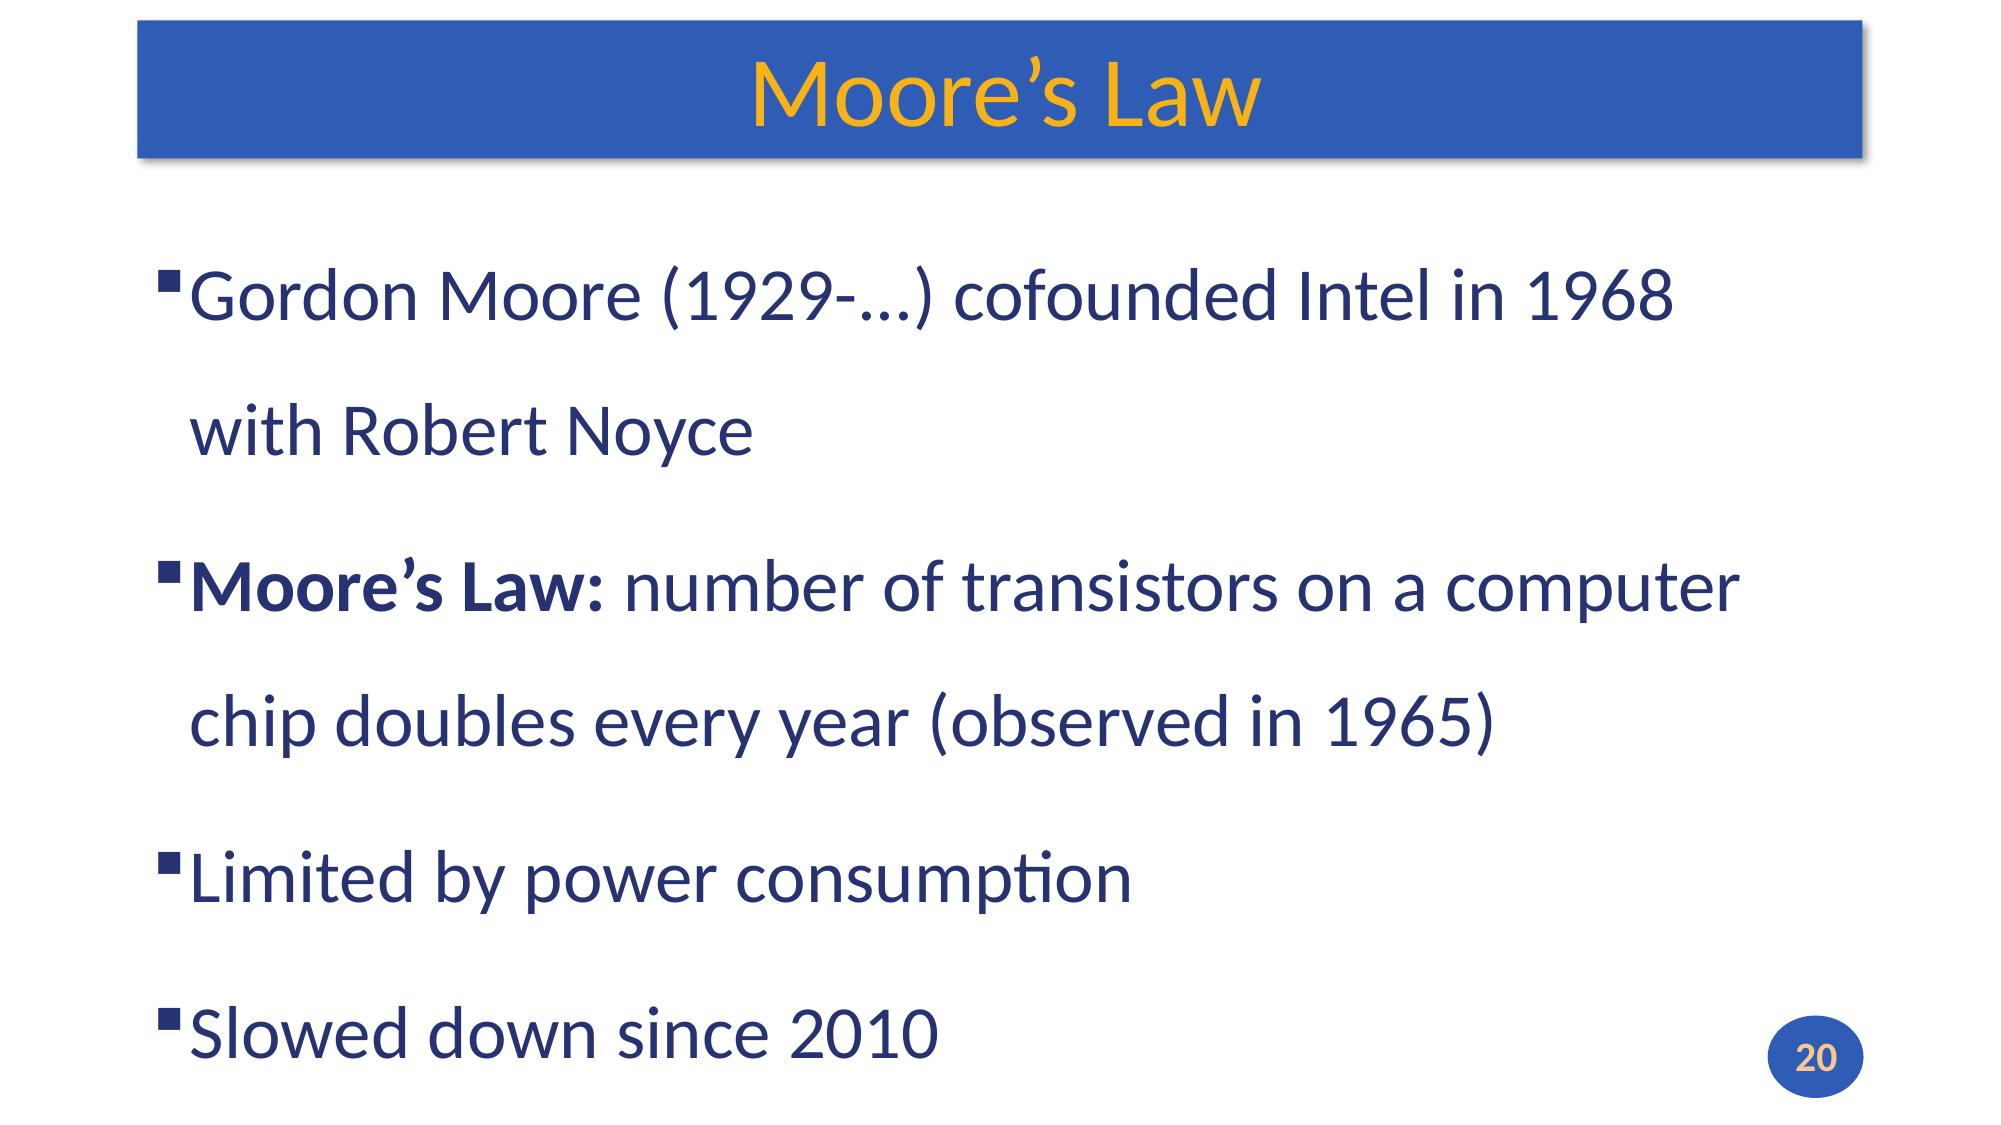

# Moore’s Law
Gordon Moore (1929-...) cofounded Intel in 1968 with Robert Noyce
Moore’s Law: number of transistors on a computer chip doubles every year (observed in 1965)
Limited by power consumption
Slowed down since 2010
20